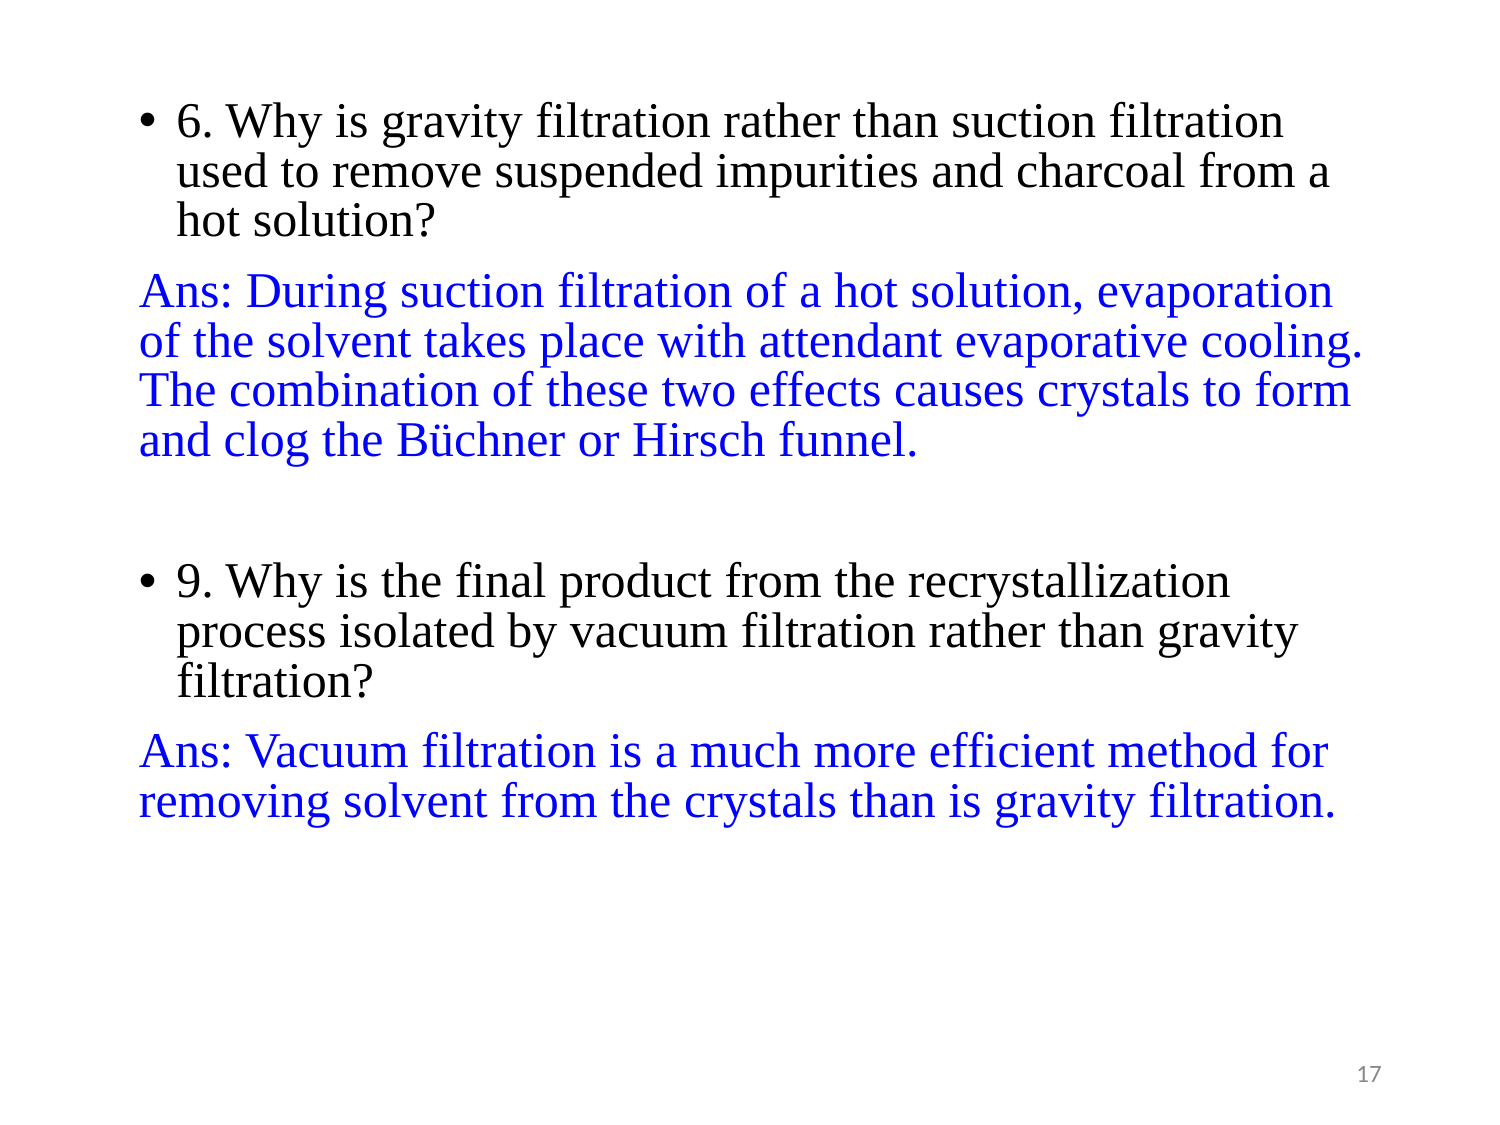

6. Why is gravity filtration rather than suction filtration used to remove suspended impurities and charcoal from a hot solution?
Ans: During suction filtration of a hot solution, evaporation of the solvent takes place with attendant evaporative cooling. The combination of these two effects causes crystals to form and clog the Büchner or Hirsch funnel.

9. Why is the final product from the recrystallization process isolated by vacuum filtration rather than gravity filtration?
Ans: Vacuum filtration is a much more efficient method for removing solvent from the crystals than is gravity filtration.

17